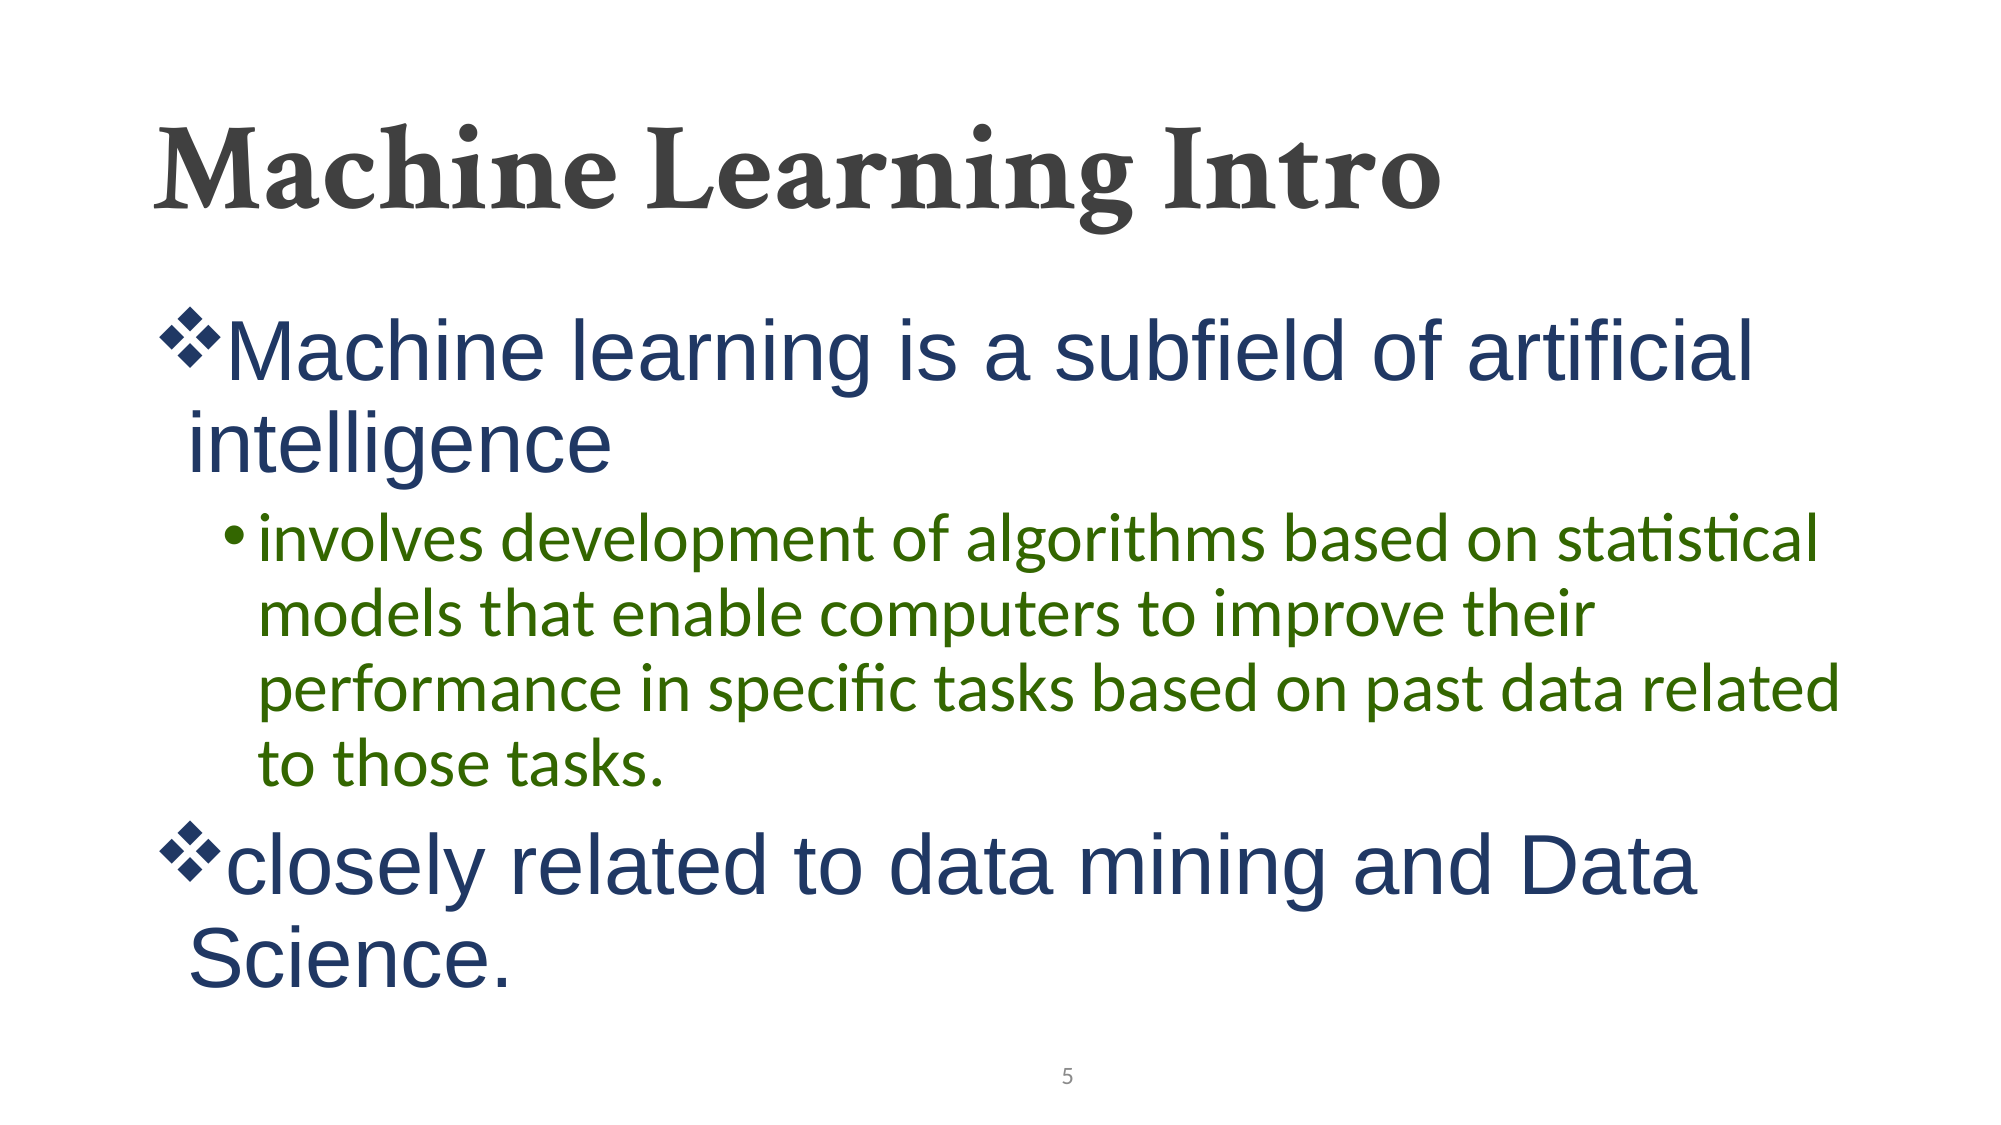

# Machine Learning Intro
Machine learning is a subfield of artificial intelligence
involves development of algorithms based on statistical models that enable computers to improve their performance in specific tasks based on past data related to those tasks.
closely related to data mining and Data Science.
5